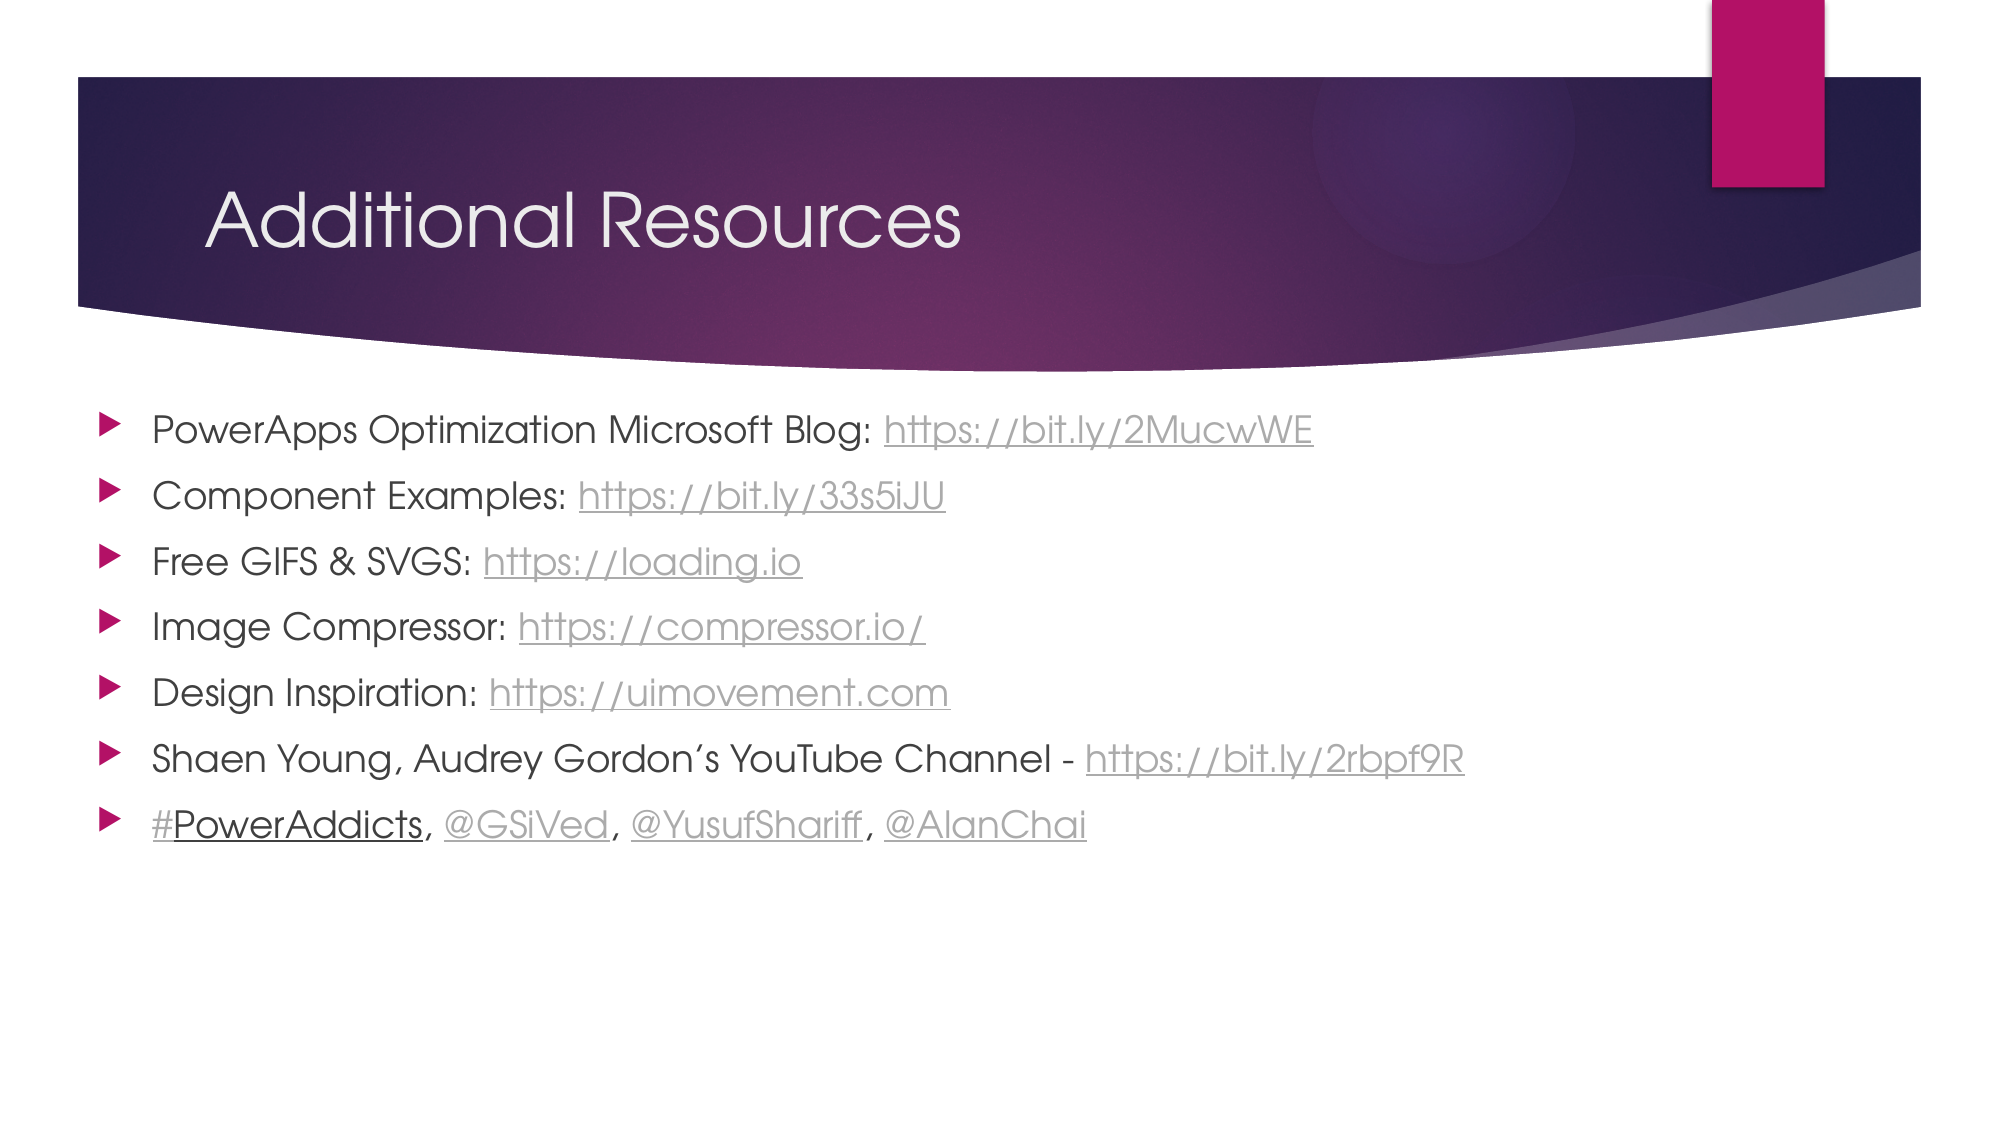

# Additional Resources
PowerApps Optimization Microsoft Blog: https://bit.ly/2MucwWE
Component Examples: https://bit.ly/33s5iJU
Free GIFS & SVGS: https://loading.io
Image Compressor: https://compressor.io/
Design Inspiration: https://uimovement.com
Shaen Young, Audrey Gordon’s YouTube Channel - https://bit.ly/2rbpf9R
#PowerAddicts, @GSiVed, @YusufShariff, @AlanChai